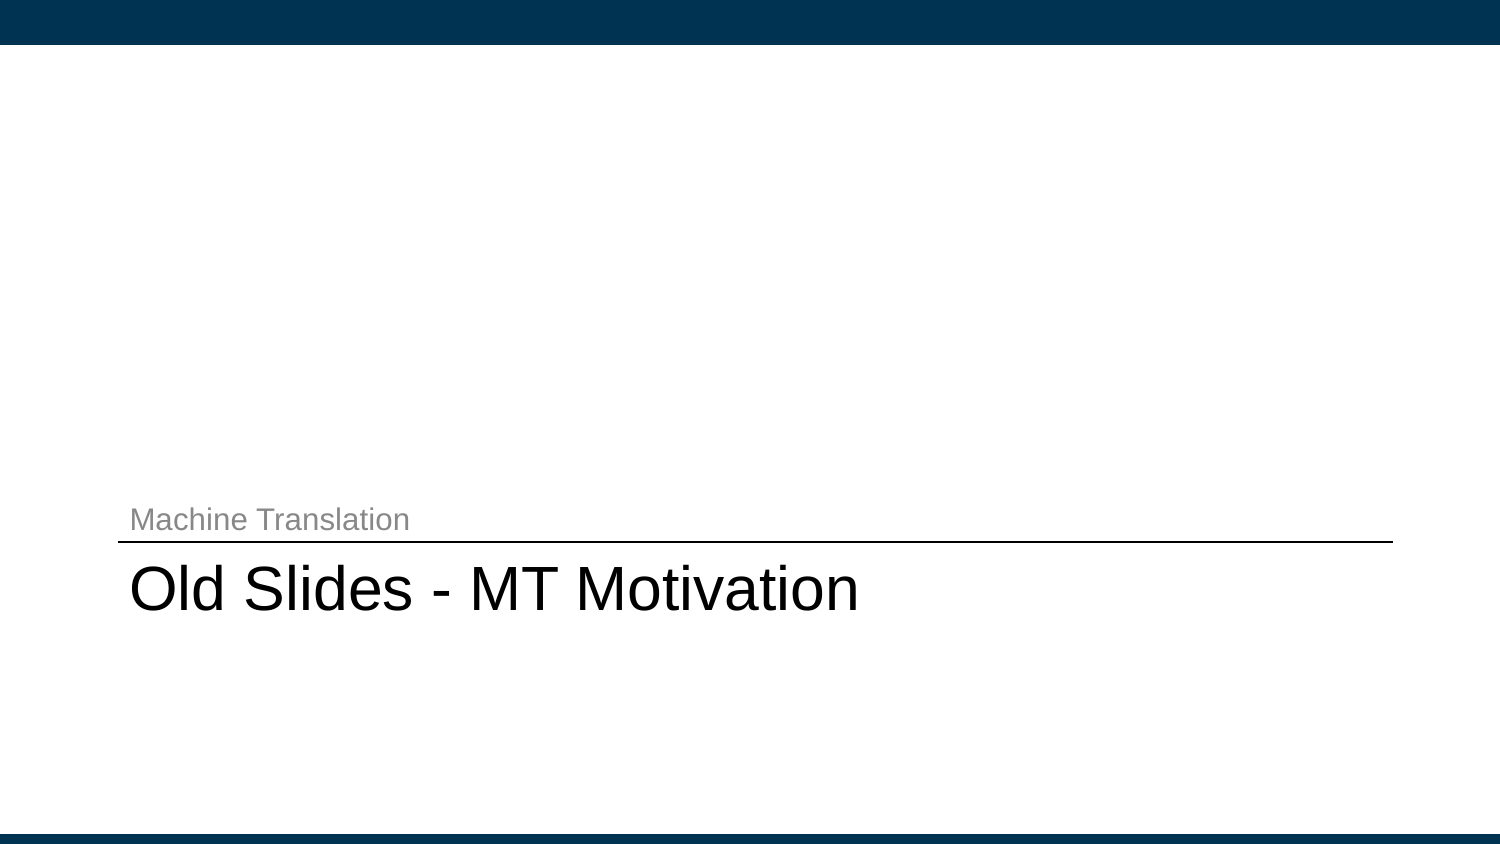

Machine Translation
# Old Slides - MT Motivation